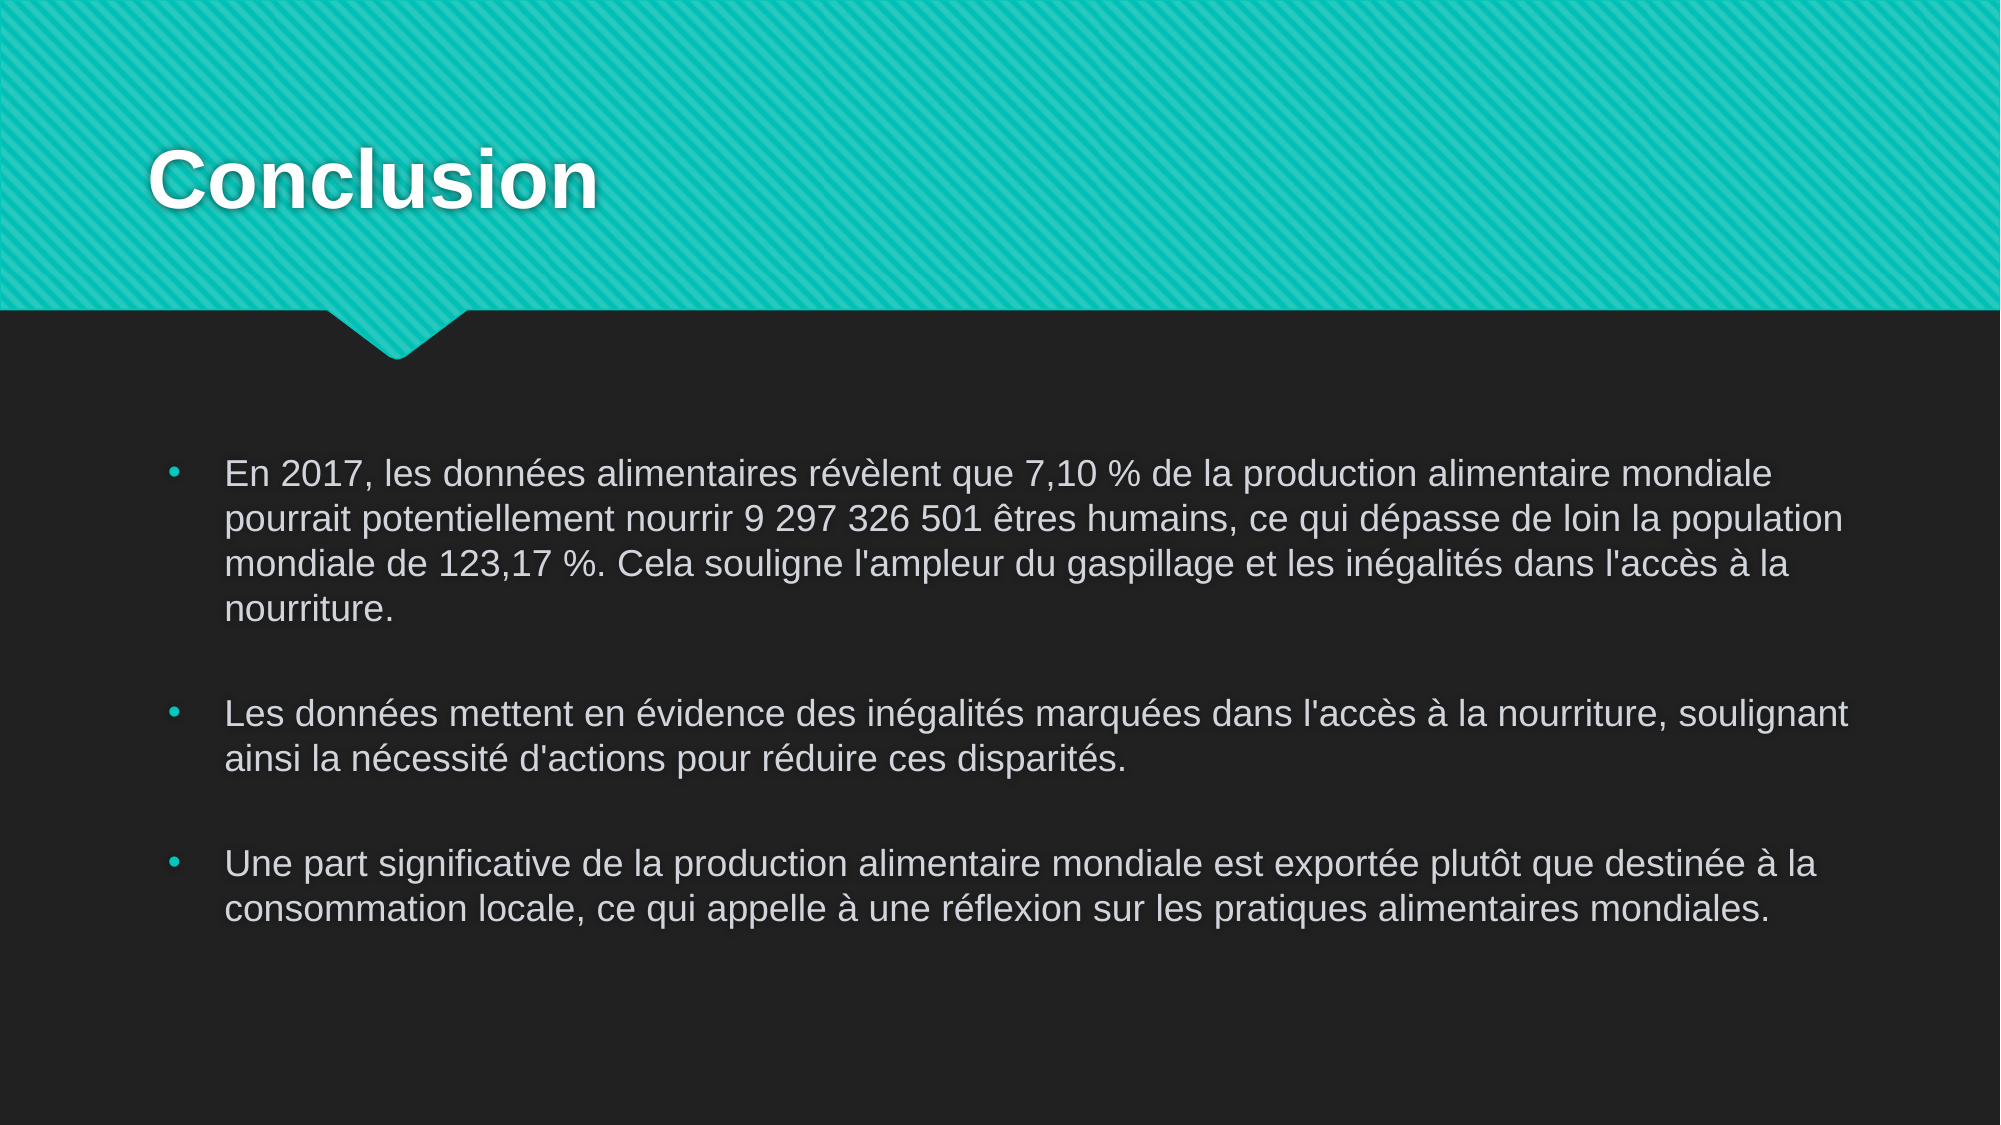

# Conclusion

En 2017, les données alimentaires révèlent que 7,10 % de la production alimentaire mondiale pourrait potentiellement nourrir 9 297 326 501 êtres humains, ce qui dépasse de loin la population mondiale de 123,17 %. Cela souligne l'ampleur du gaspillage et les inégalités dans l'accès à la nourriture.

Les données mettent en évidence des inégalités marquées dans l'accès à la nourriture, soulignant ainsi la nécessité d'actions pour réduire ces disparités.

Une part significative de la production alimentaire mondiale est exportée plutôt que destinée à la consommation locale, ce qui appelle à une réflexion sur les pratiques alimentaires mondiales.